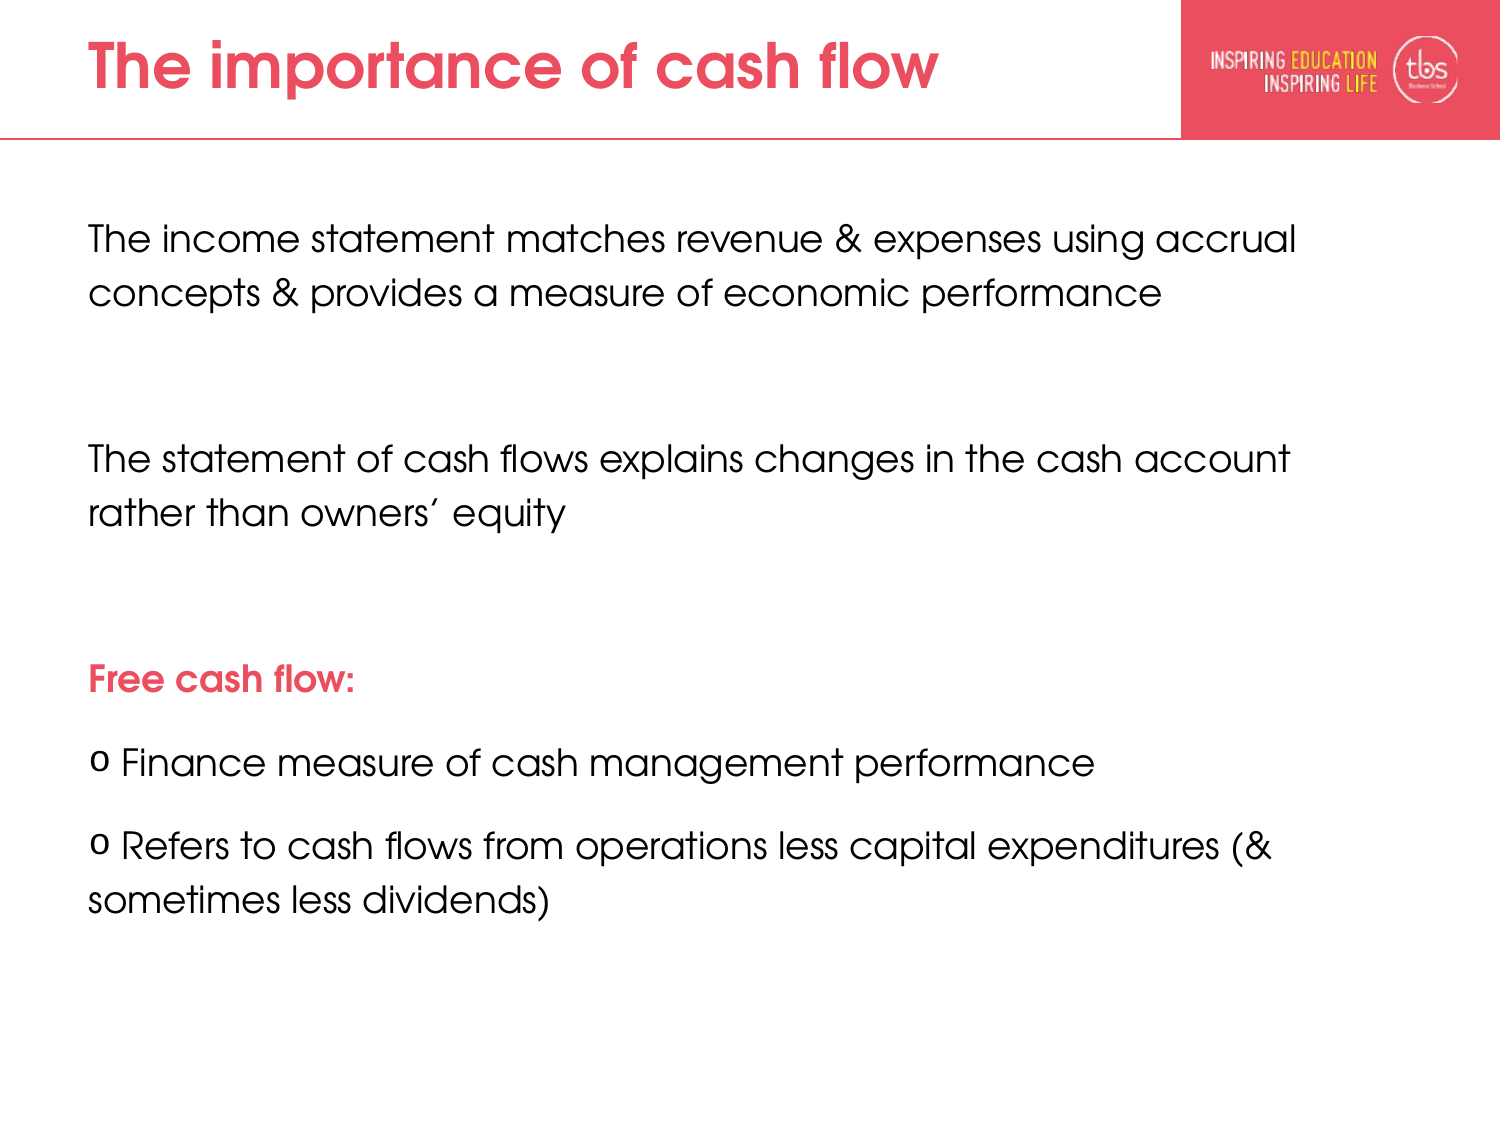

# The importance of cash flow
The income statement matches revenue & expenses using accrual concepts & provides a measure of economic performance

The statement of cash flows explains changes in the cash account rather than owners’ equity

Free cash flow:
 Finance measure of cash management performance
 Refers to cash flows from operations less capital expenditures (& sometimes less dividends)